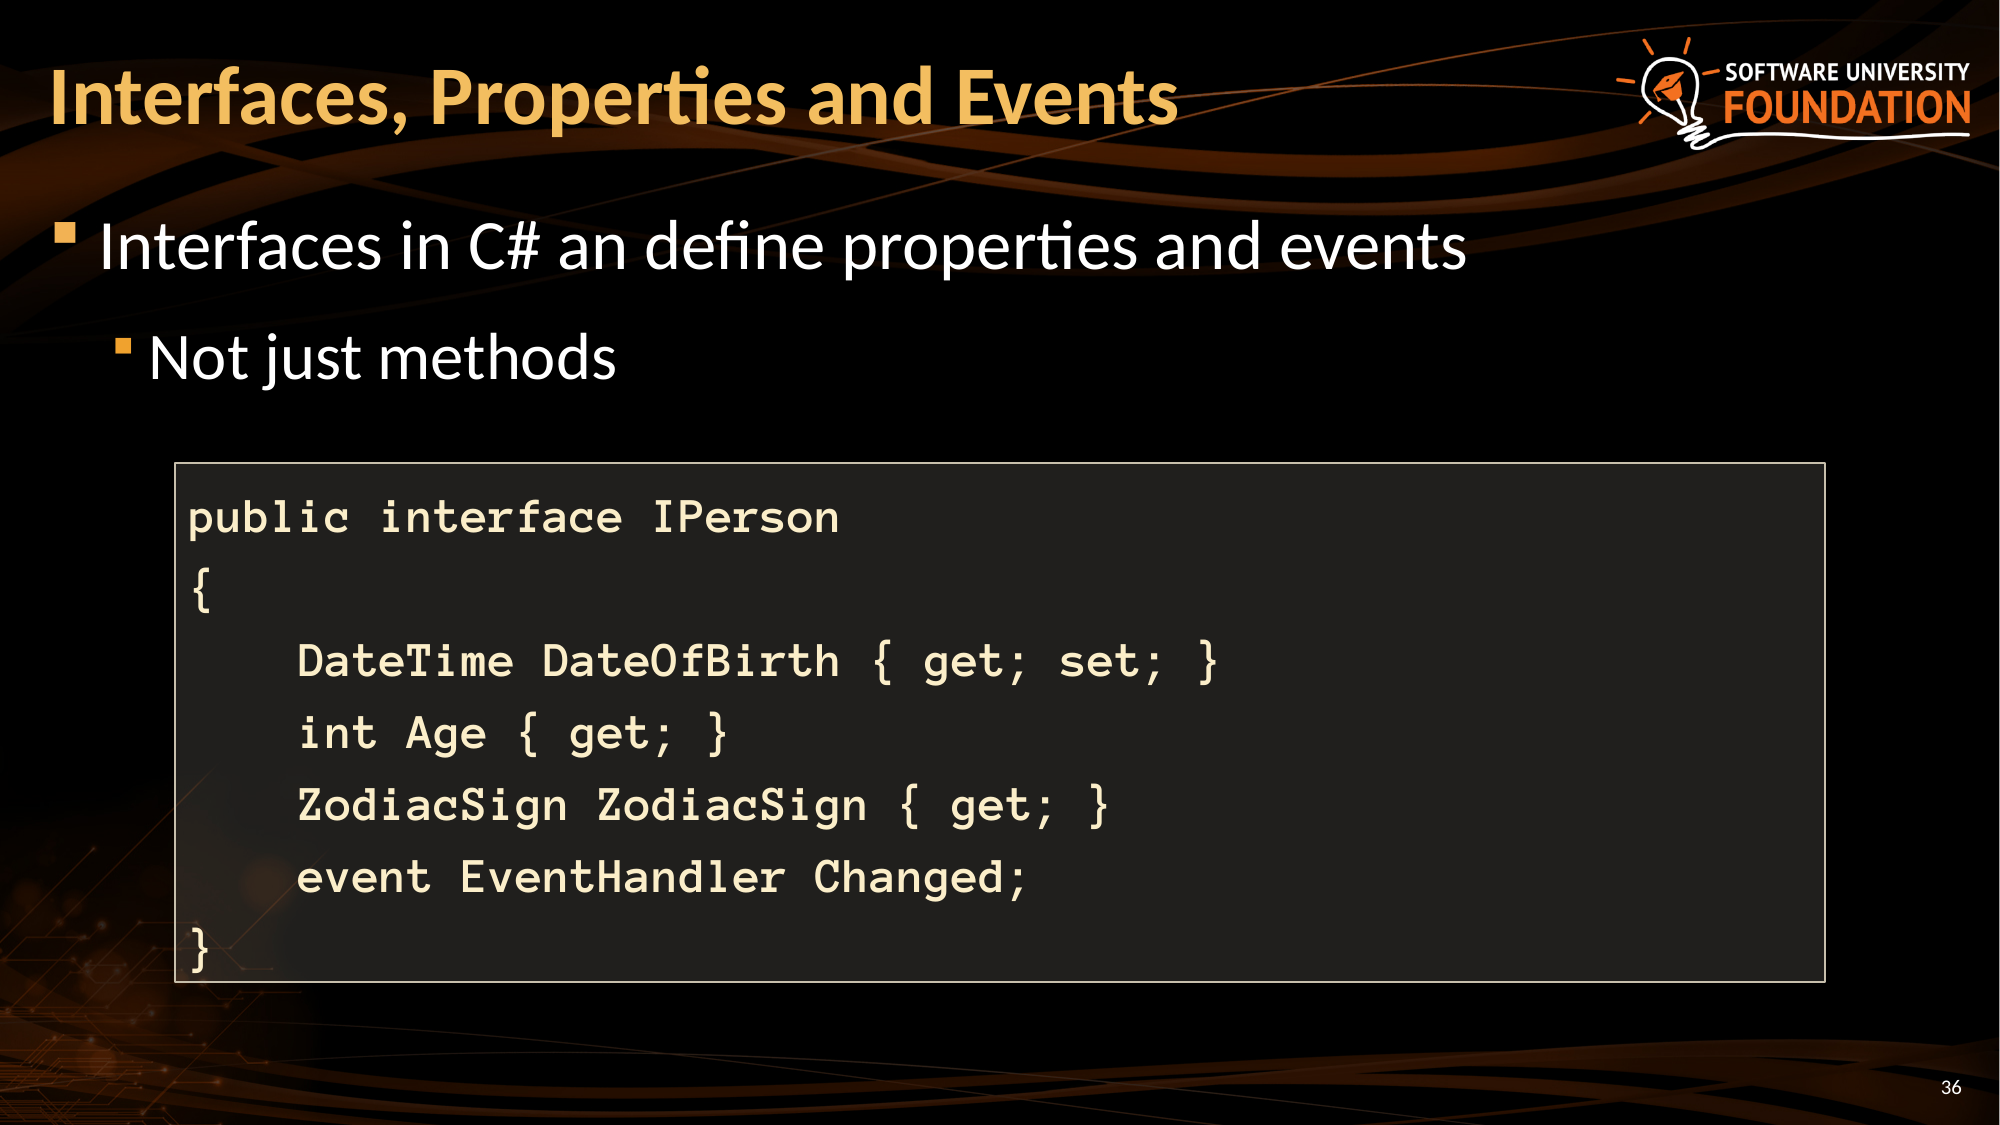

# Interfaces, Properties and Events
Interfaces in C# an define properties and events
Not just methods
public interface IPerson
{
    DateTime DateOfBirth { get; set; }
    int Age { get; }
    ZodiacSign ZodiacSign { get; }
    event EventHandler Changed;
}
36